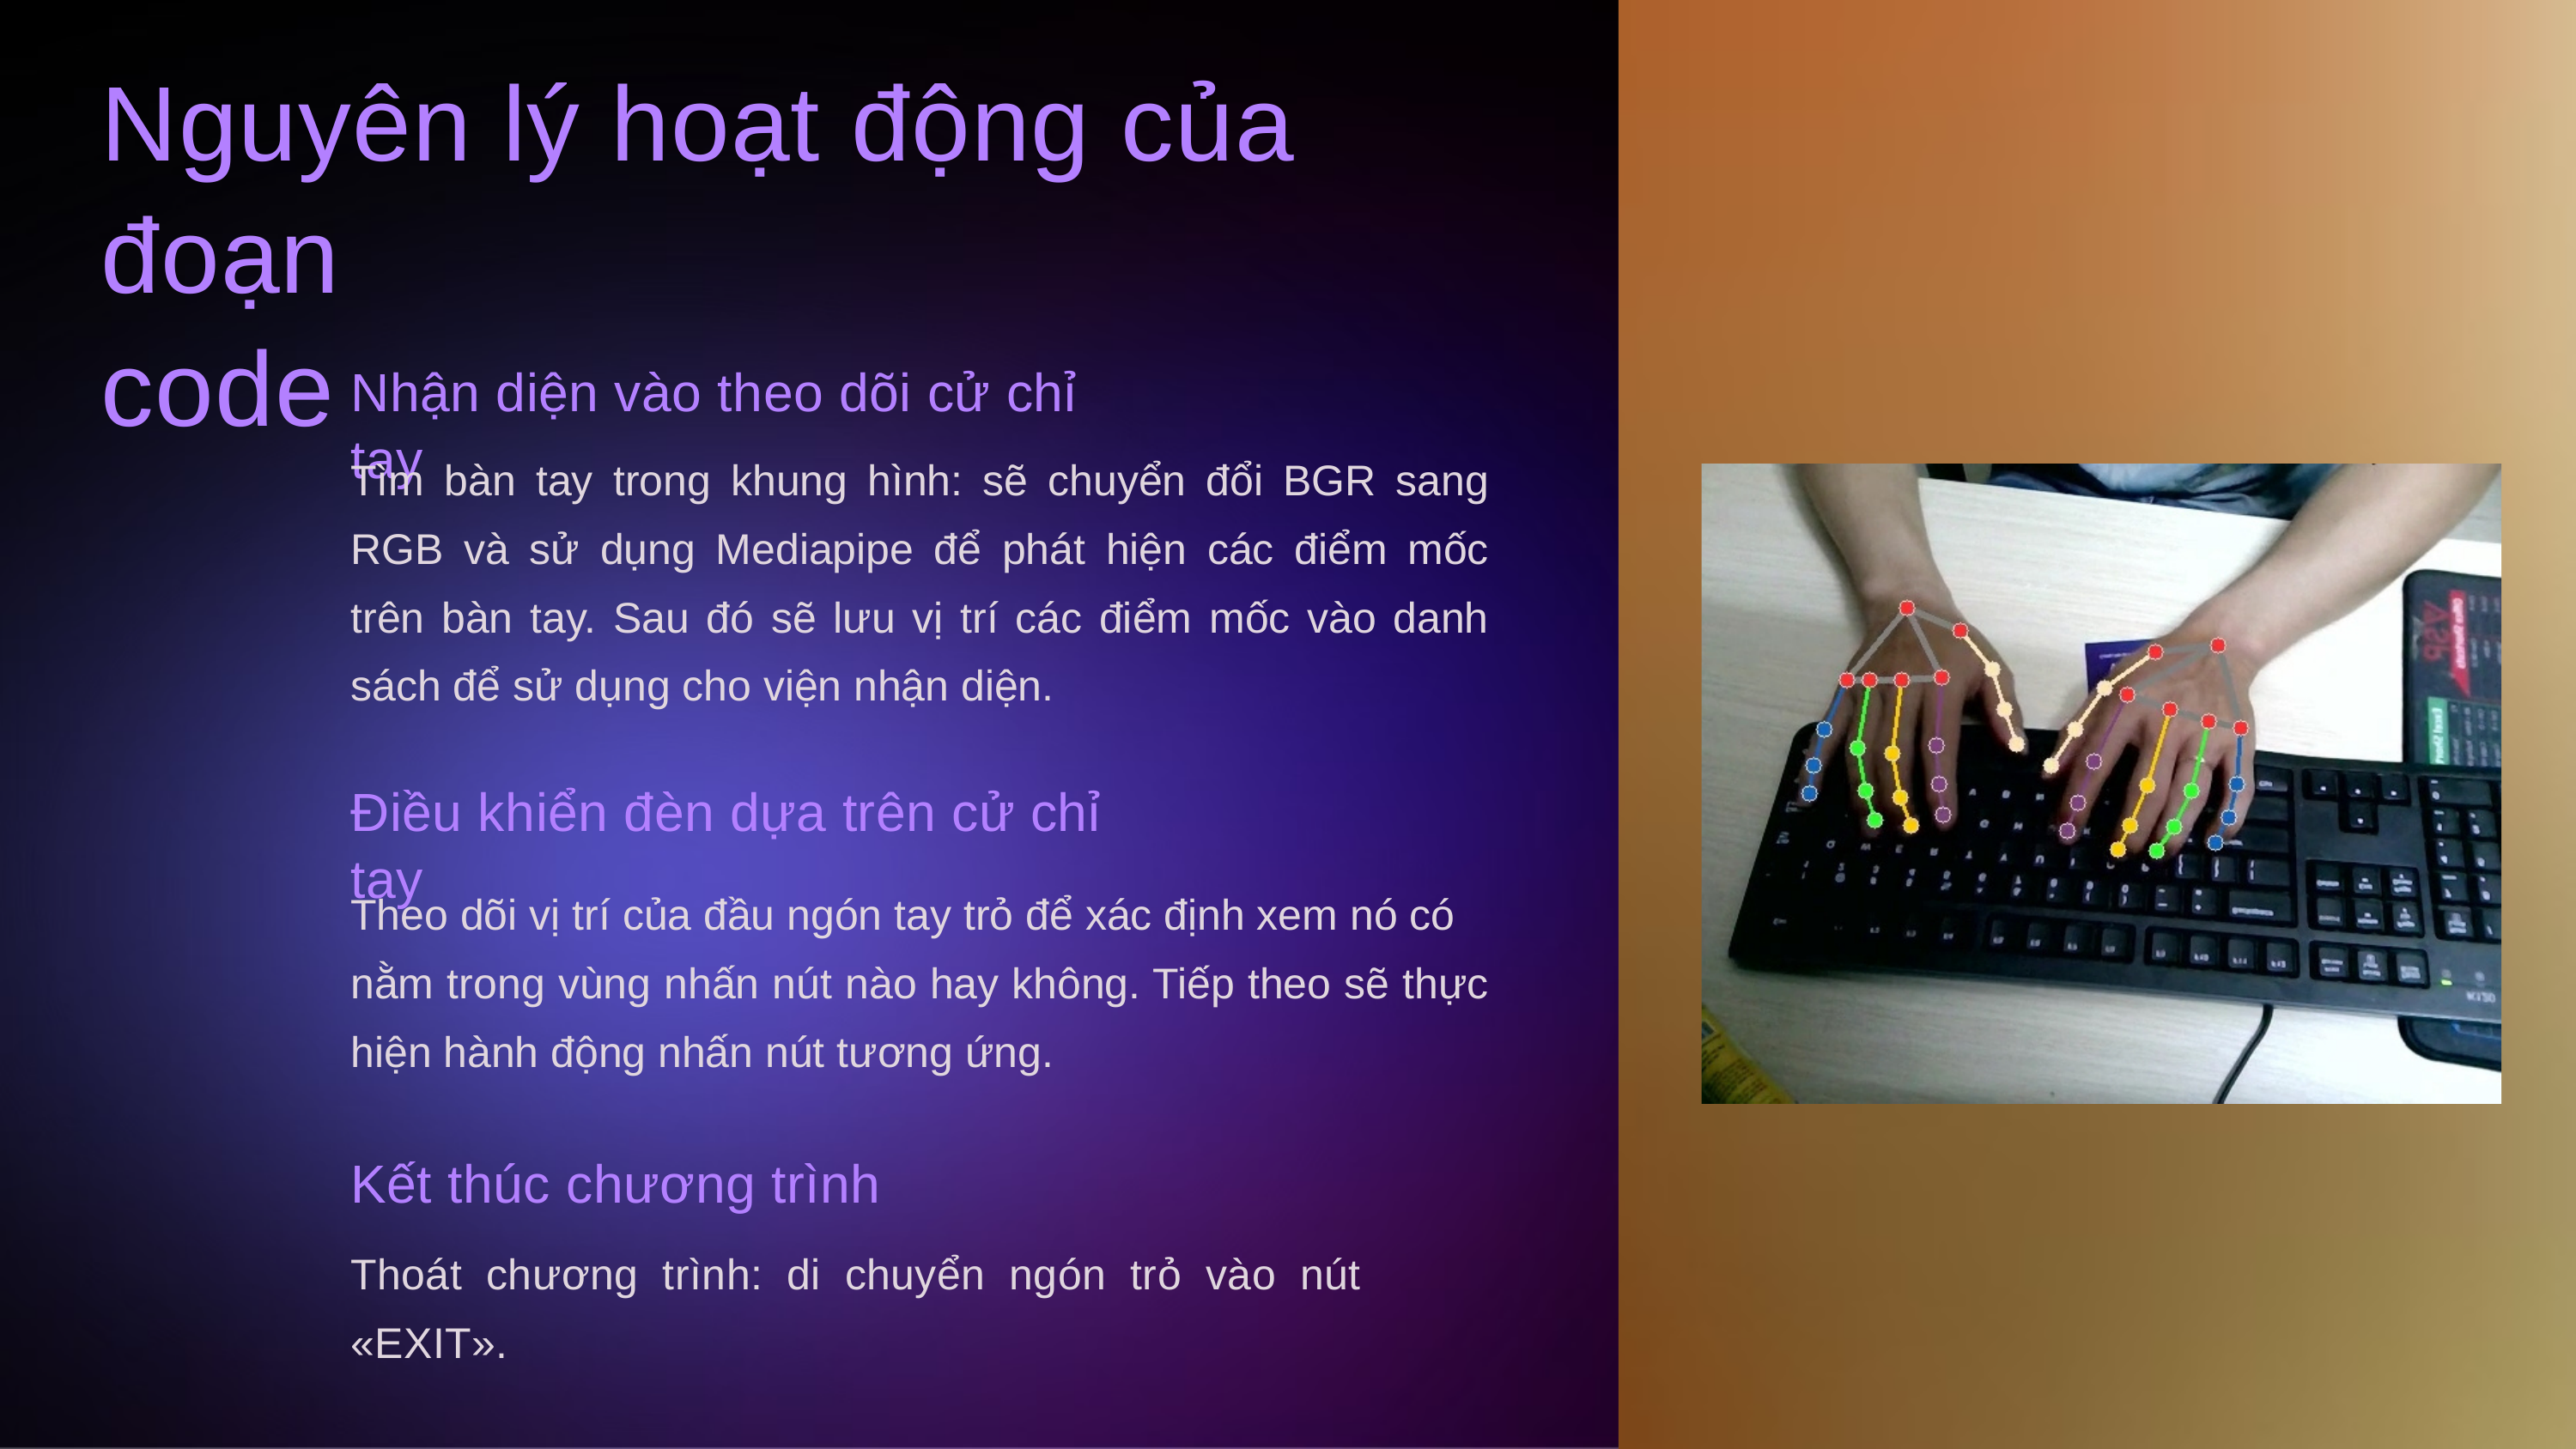

Nguyên lý hoạt động của đoạn
code

Nhận diện vào theo dõi cử chỉ tay
Tìm bàn tay trong khung hình: sẽ chuyển đổi BGR sang RGB và sử dụng Mediapipe để phát hiện các điểm mốc trên bàn tay. Sau đó sẽ lưu vị trí các điểm mốc vào danh sách để sử dụng cho viện nhận diện.

Điều khiển đèn dựa trên cử chỉ tay
Theo dõi vị trí của đầu ngón tay trỏ để xác định xem nó có
nằm trong vùng nhấn nút nào hay không. Tiếp theo sẽ thực
hiện hành động nhấn nút tương ứng.
Kết thúc chương trình
Thoát chương trình: di chuyển ngón trỏ vào nút «EXIT».